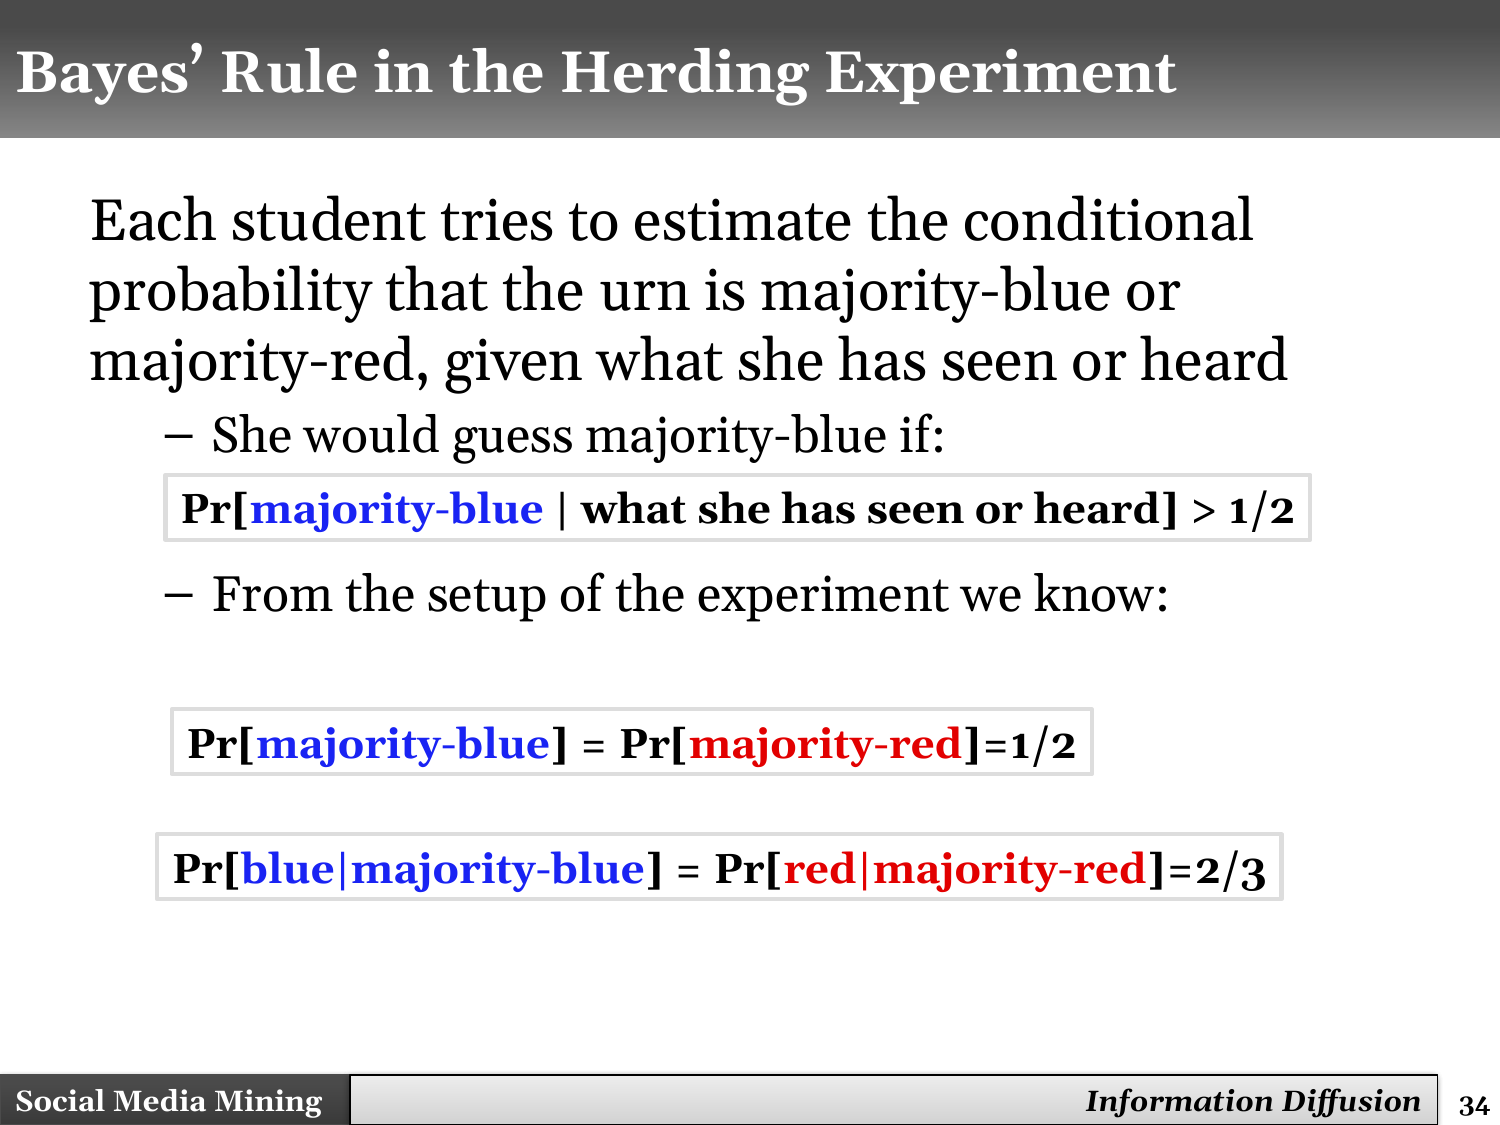

# Bayes’ Rule in the Herding Experiment
Each student tries to estimate the conditional probability that the urn is majority-blue or majority-red, given what she has seen or heard
She would guess majority-blue if:

From the setup of the experiment we know:
Pr[majority-blue | what she has seen or heard] > 1/2
Pr[majority-blue] = Pr[majority-red]=1/2
Pr[blue|majority-blue] = Pr[red|majority-red]=2/3